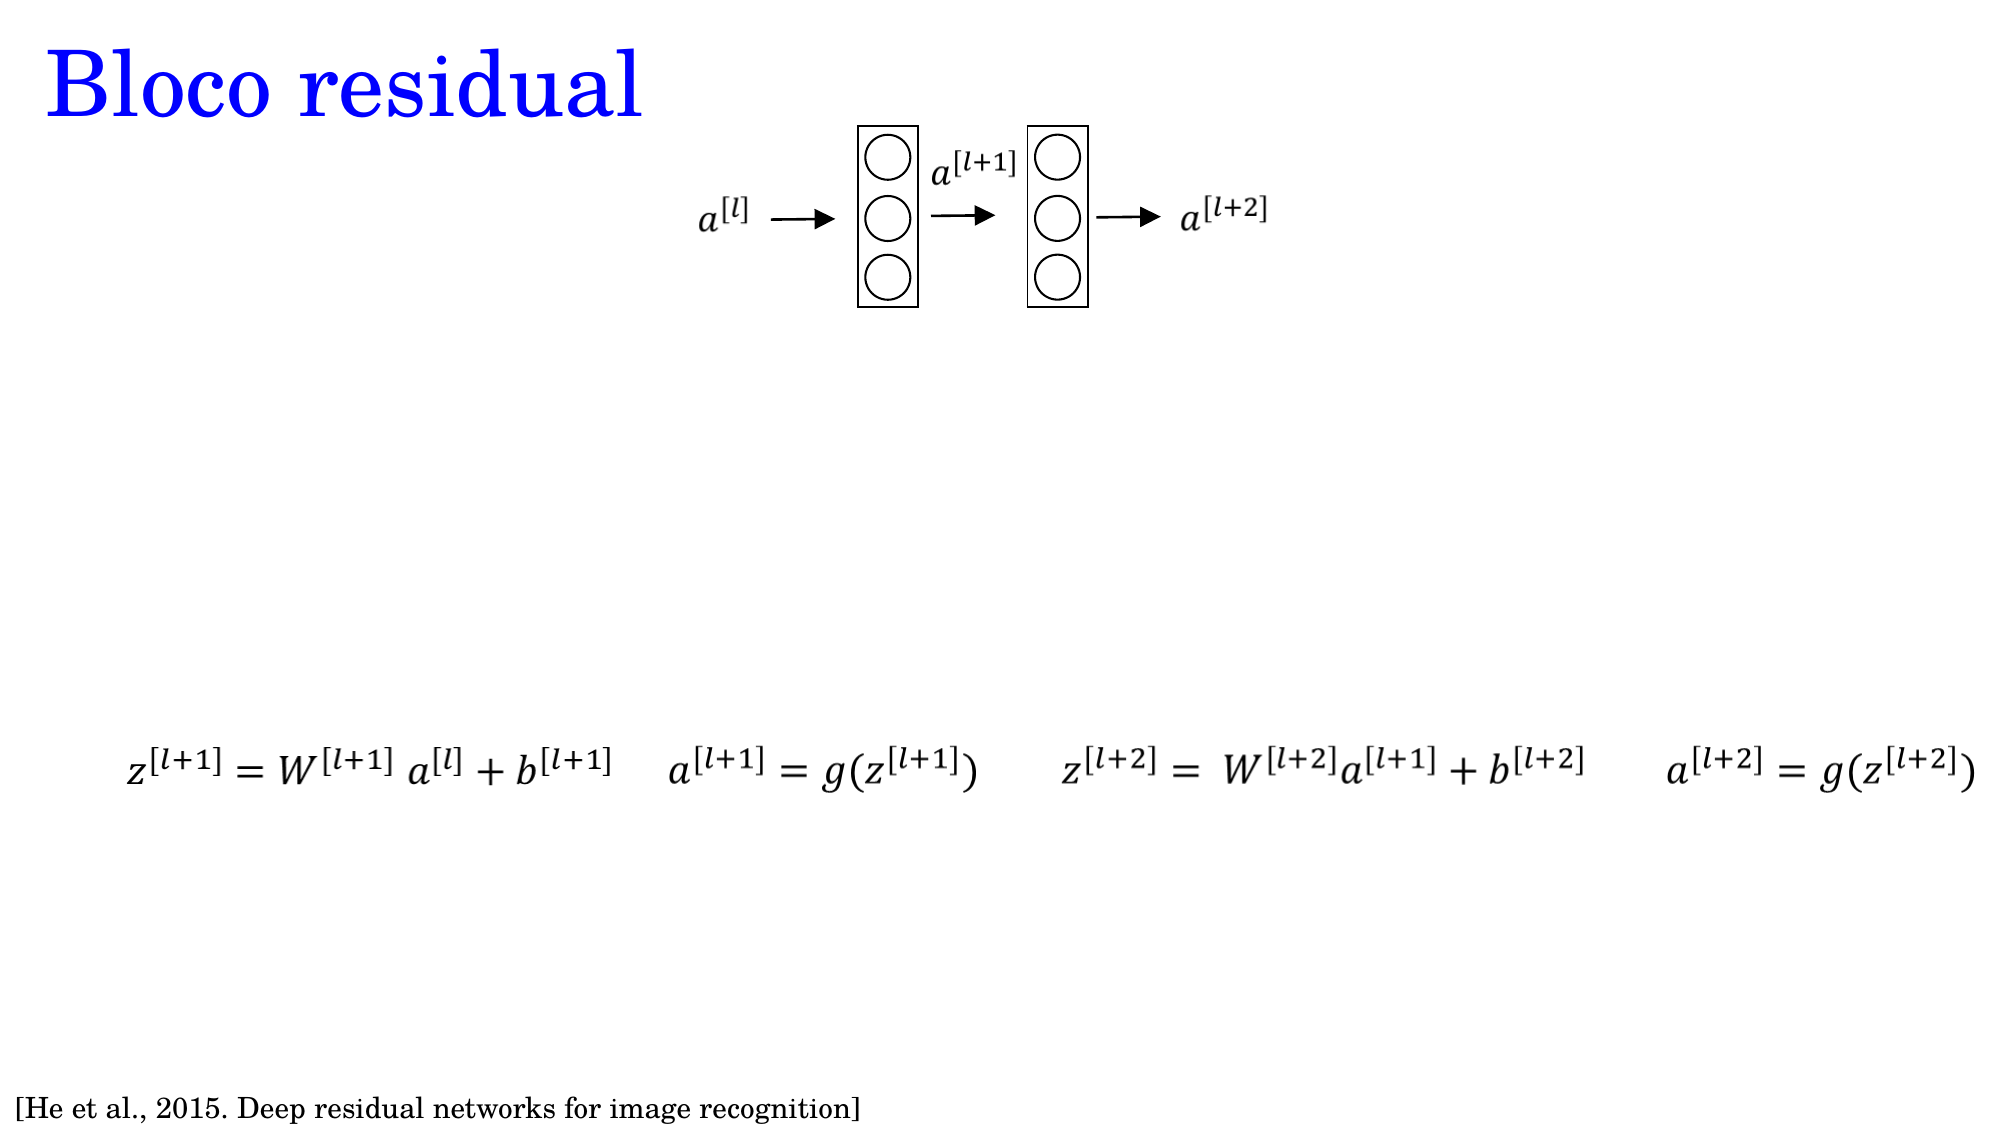

# Bloco residual
|  |
| --- |
|  |
| --- |

[He et al., 2015. Deep residual networks for image recognition]